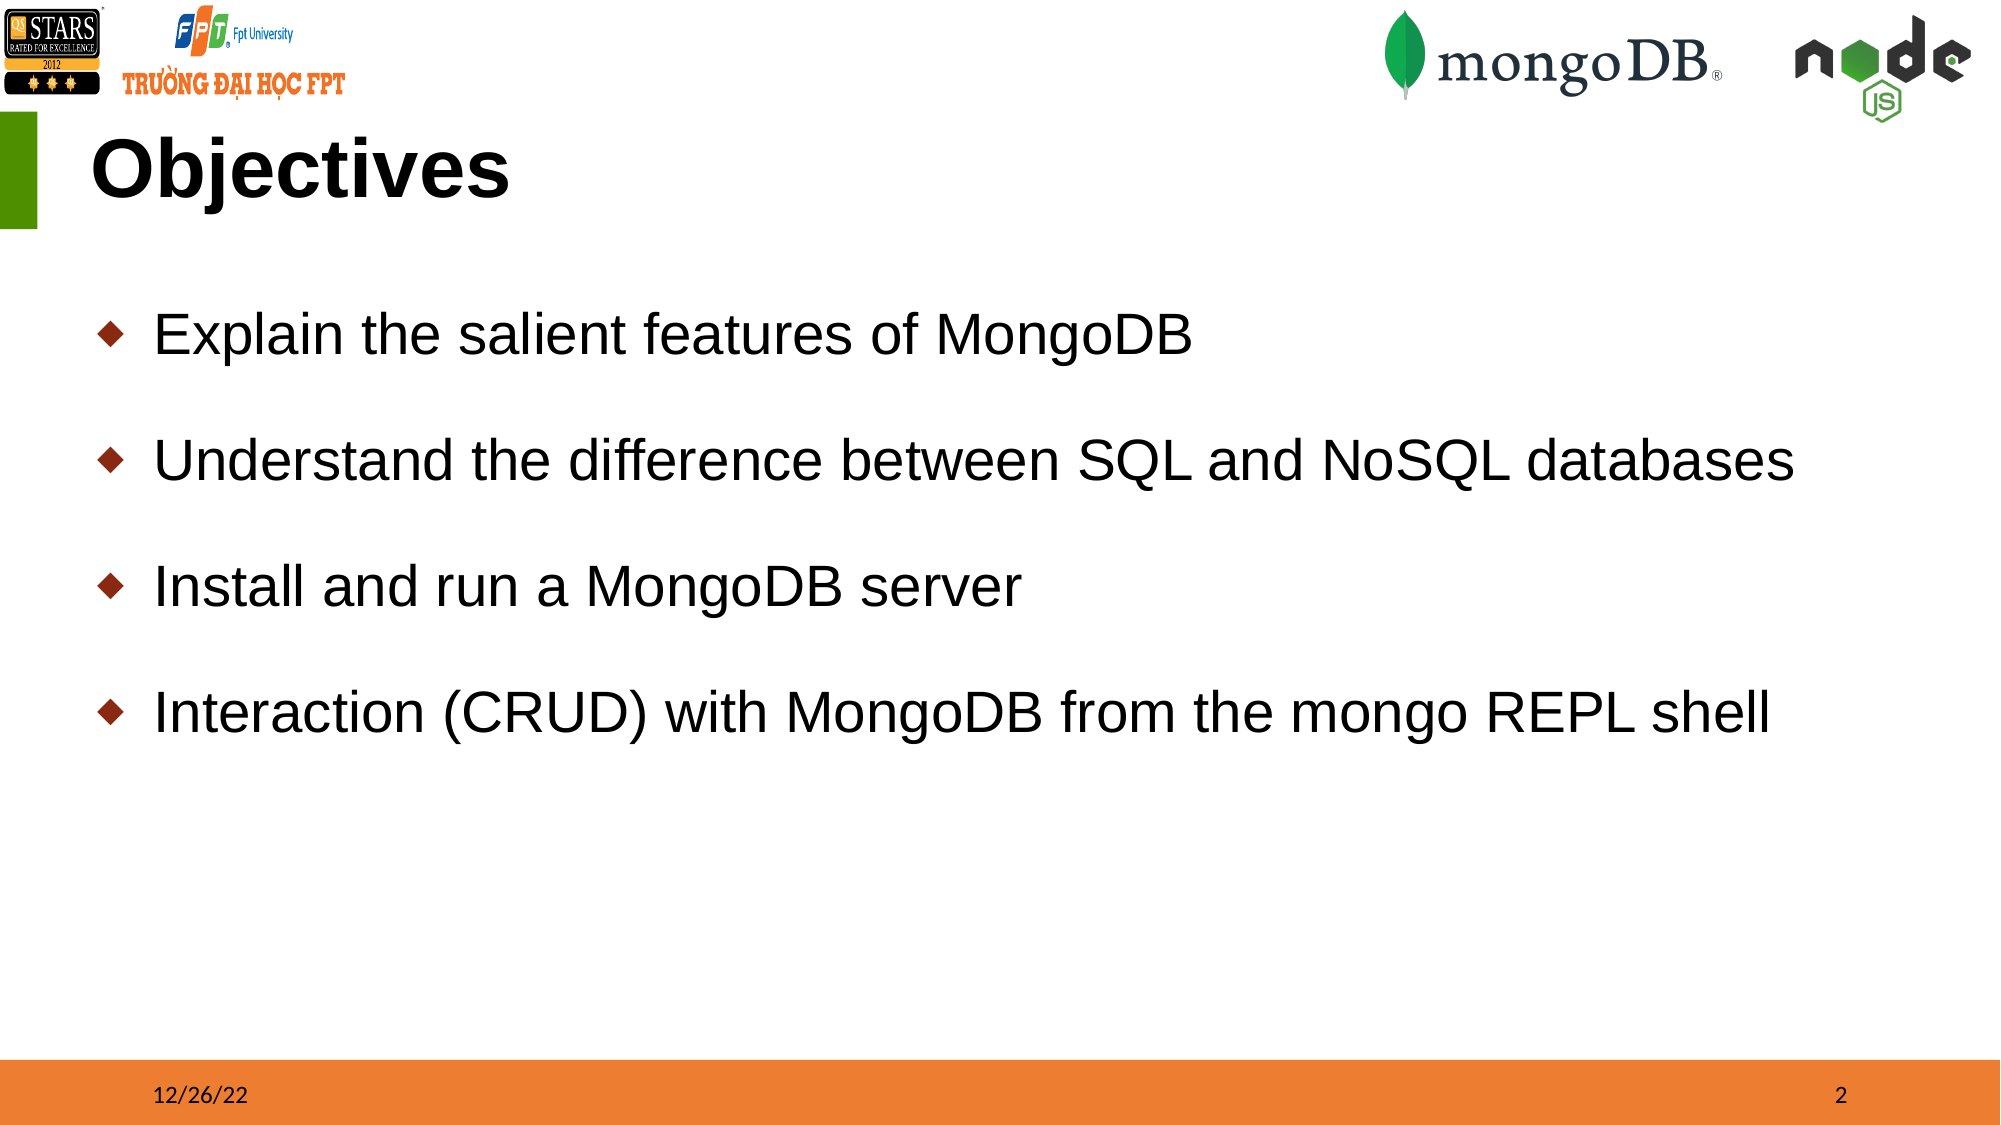

# Objectives
Explain the salient features of MongoDB
Understand the difference between SQL and NoSQL databases
Install and run a MongoDB server
Interaction (CRUD) with MongoDB from the mongo REPL shell
12/26/22
2